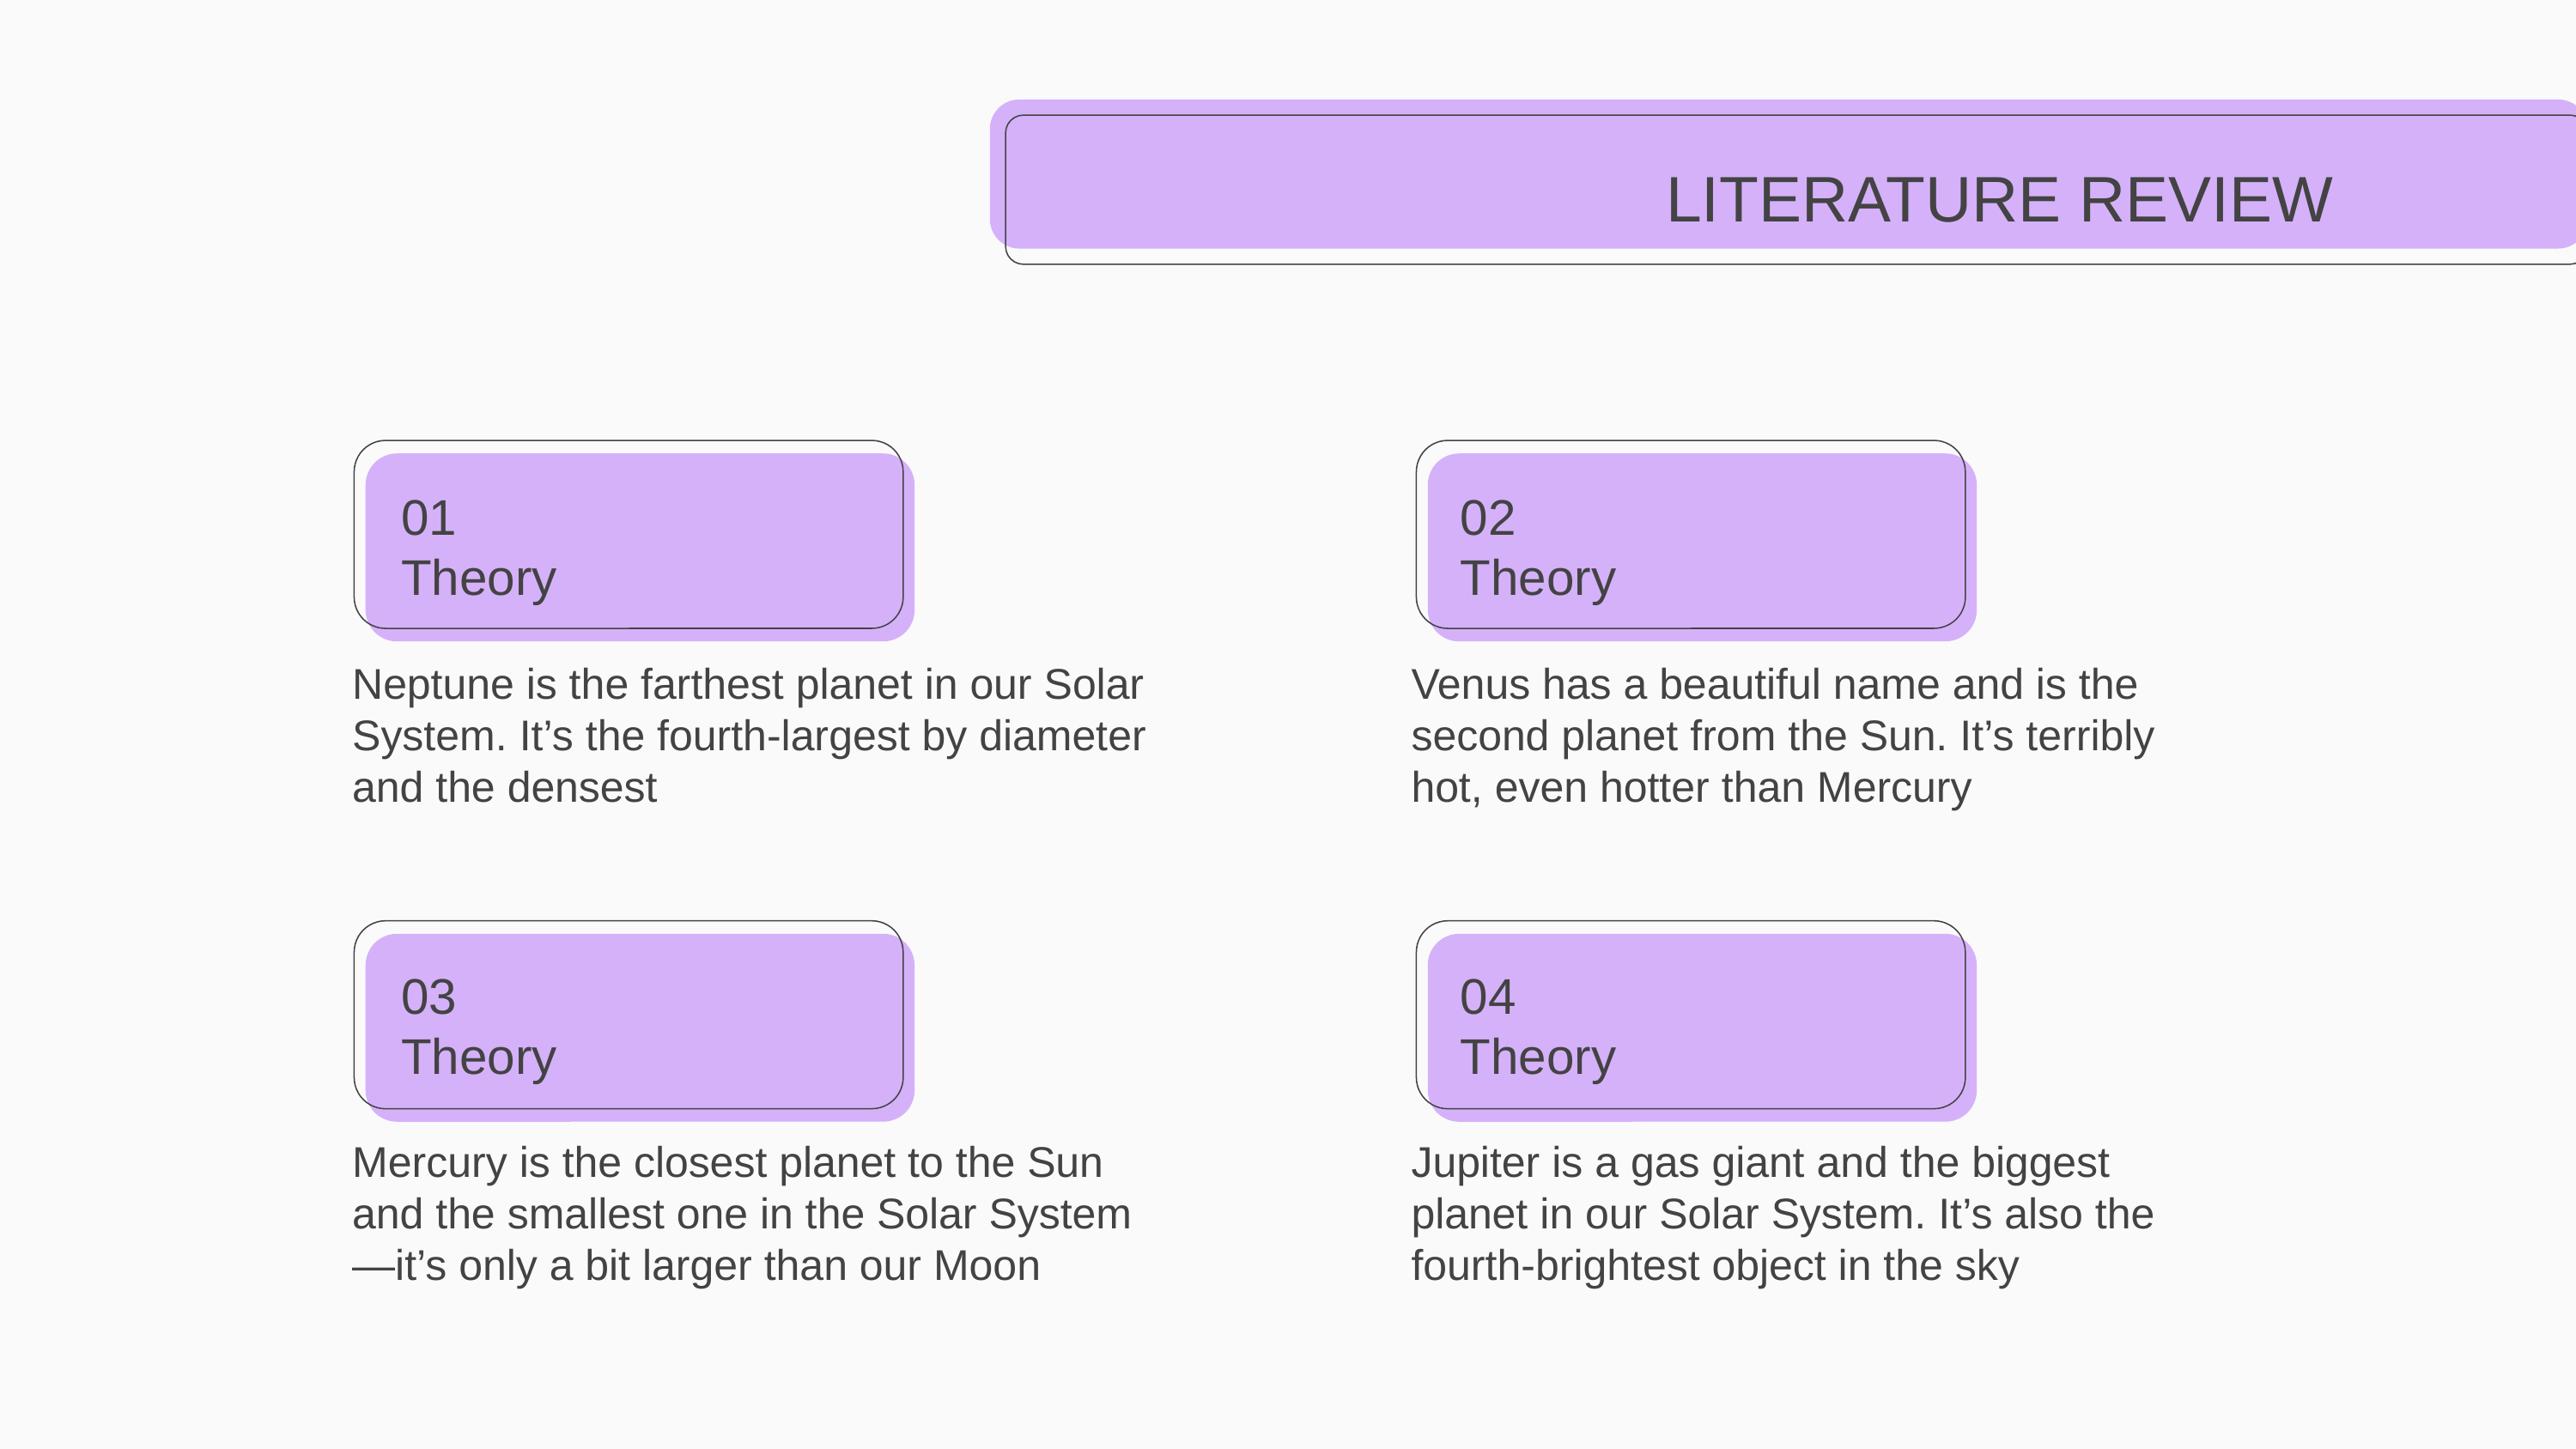

LITERATURE REVIEW

# 01
Theory
02
Theory
Neptune is the farthest planet in our Solar System. It’s the fourth-largest by diameter and the densest
Venus has a beautiful name and is the second planet from the Sun. It’s terribly hot, even hotter than Mercury

03
Theory
04
Theory
Jupiter is a gas giant and the biggest planet in our Solar System. It’s also the fourth-brightest object in the sky
Mercury is the closest planet to the Sun and the smallest one in the Solar System—it’s only a bit larger than our Moon